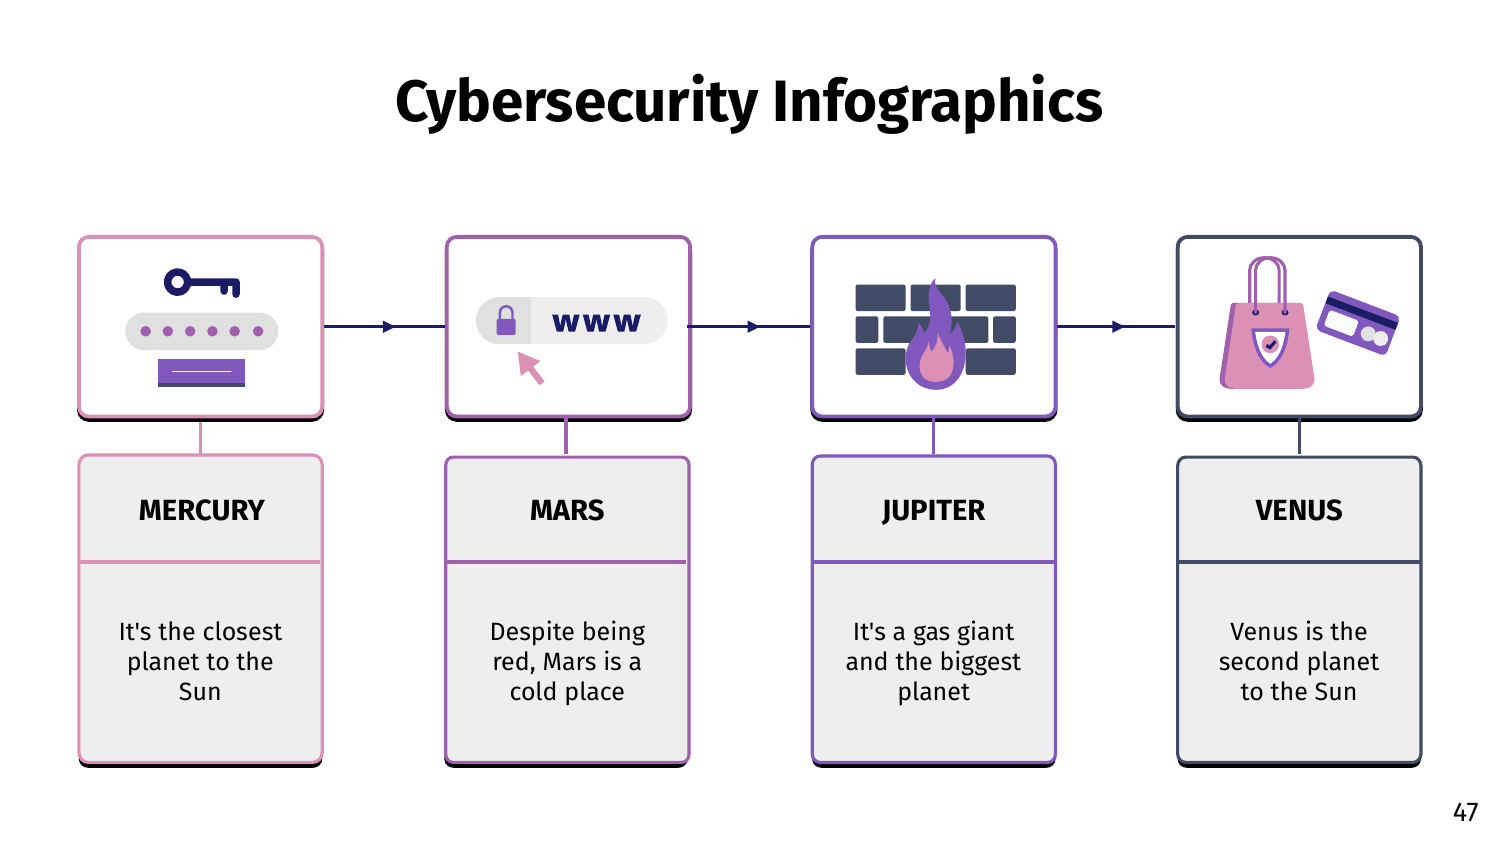

# Cybersecurity Infographics

MERCURY
It's the closest planet to the Sun

JUPITER
It's a gas giant and the biggest planet

VENUS
Venus is the second planet to the Sun

MARS
Despite being red, Mars is a cold place

47